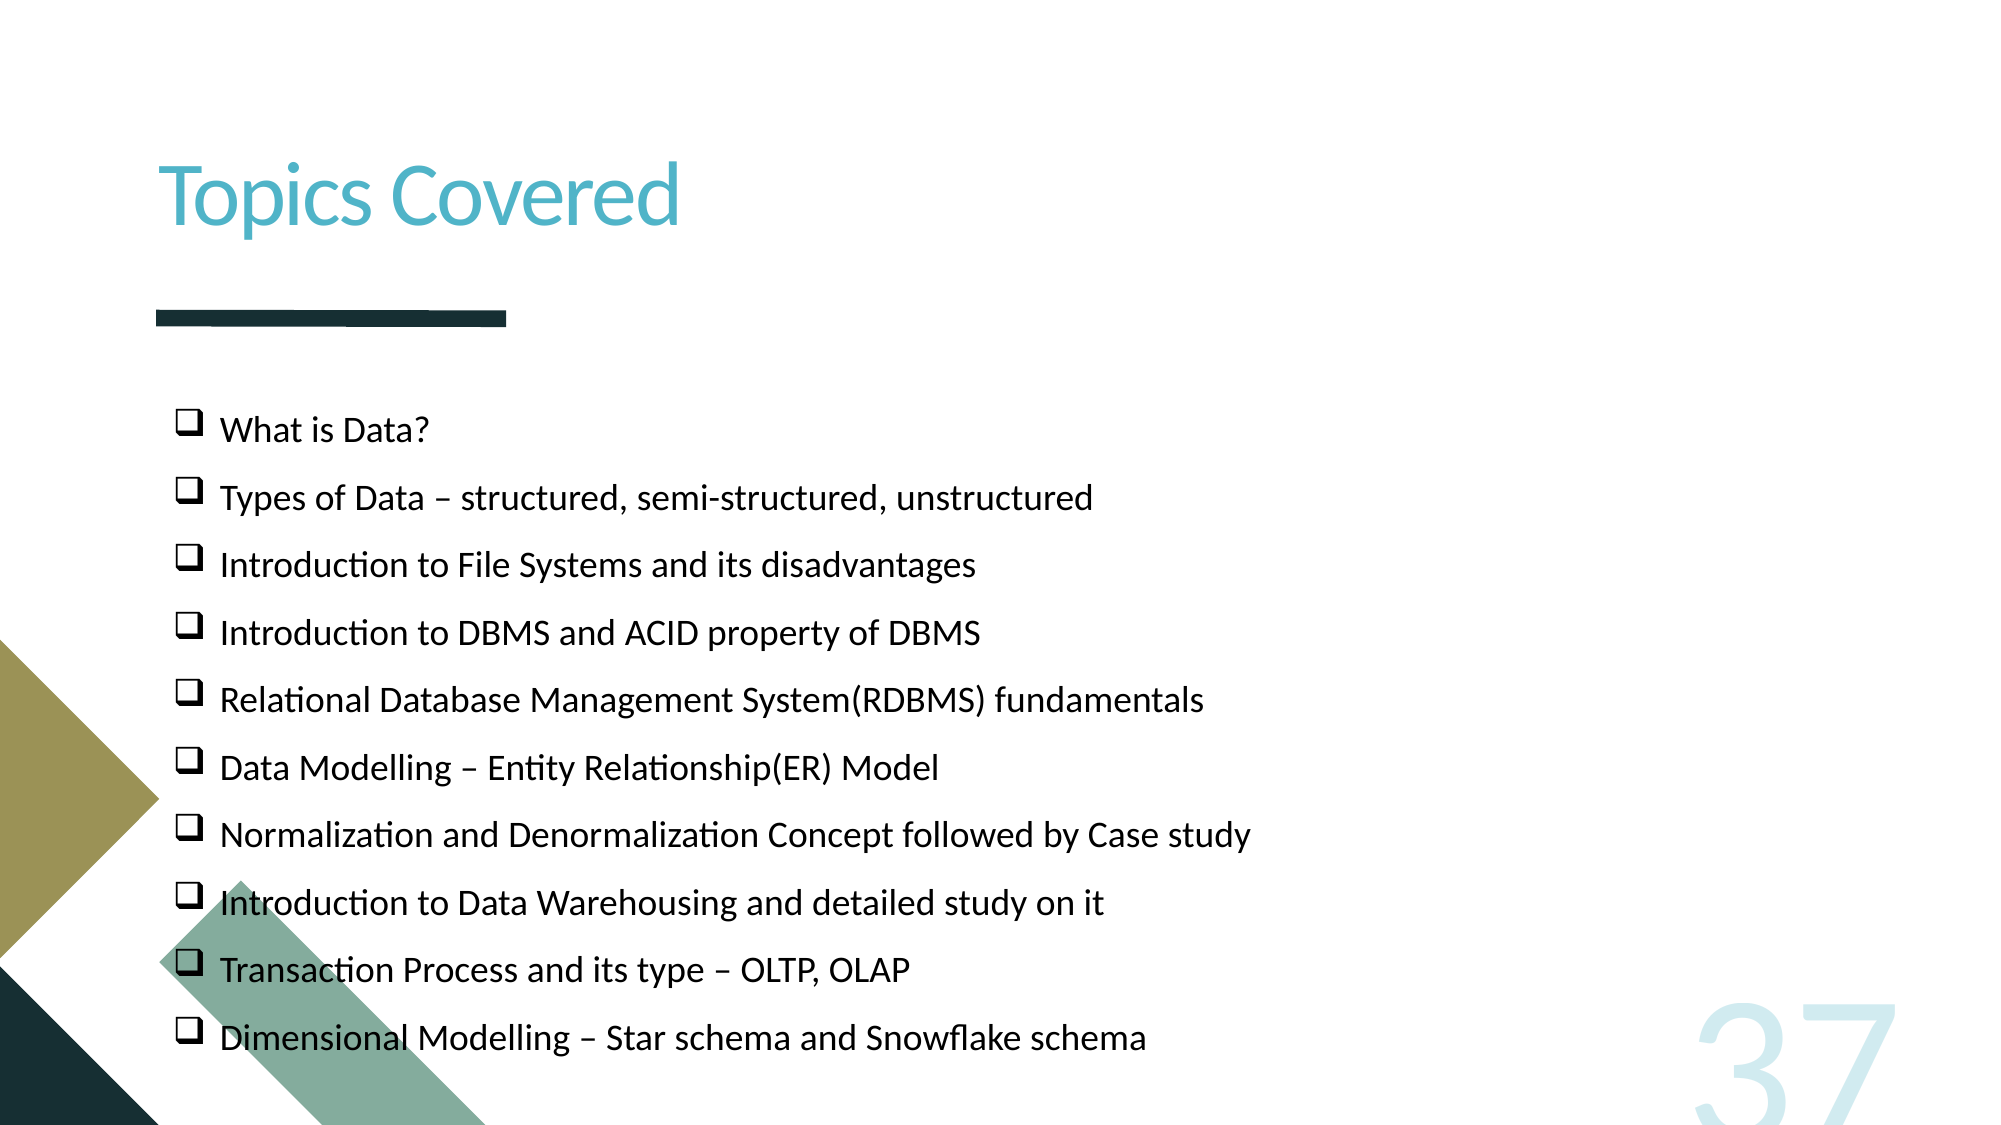

# Topics Covered
What is Data?
Types of Data – structured, semi-structured, unstructured
Introduction to File Systems and its disadvantages
Introduction to DBMS and ACID property of DBMS
Relational Database Management System(RDBMS) fundamentals
Data Modelling – Entity Relationship(ER) Model
Normalization and Denormalization Concept followed by Case study
Introduction to Data Warehousing and detailed study on it
Transaction Process and its type – OLTP, OLAP
Dimensional Modelling – Star schema and Snowflake schema

37